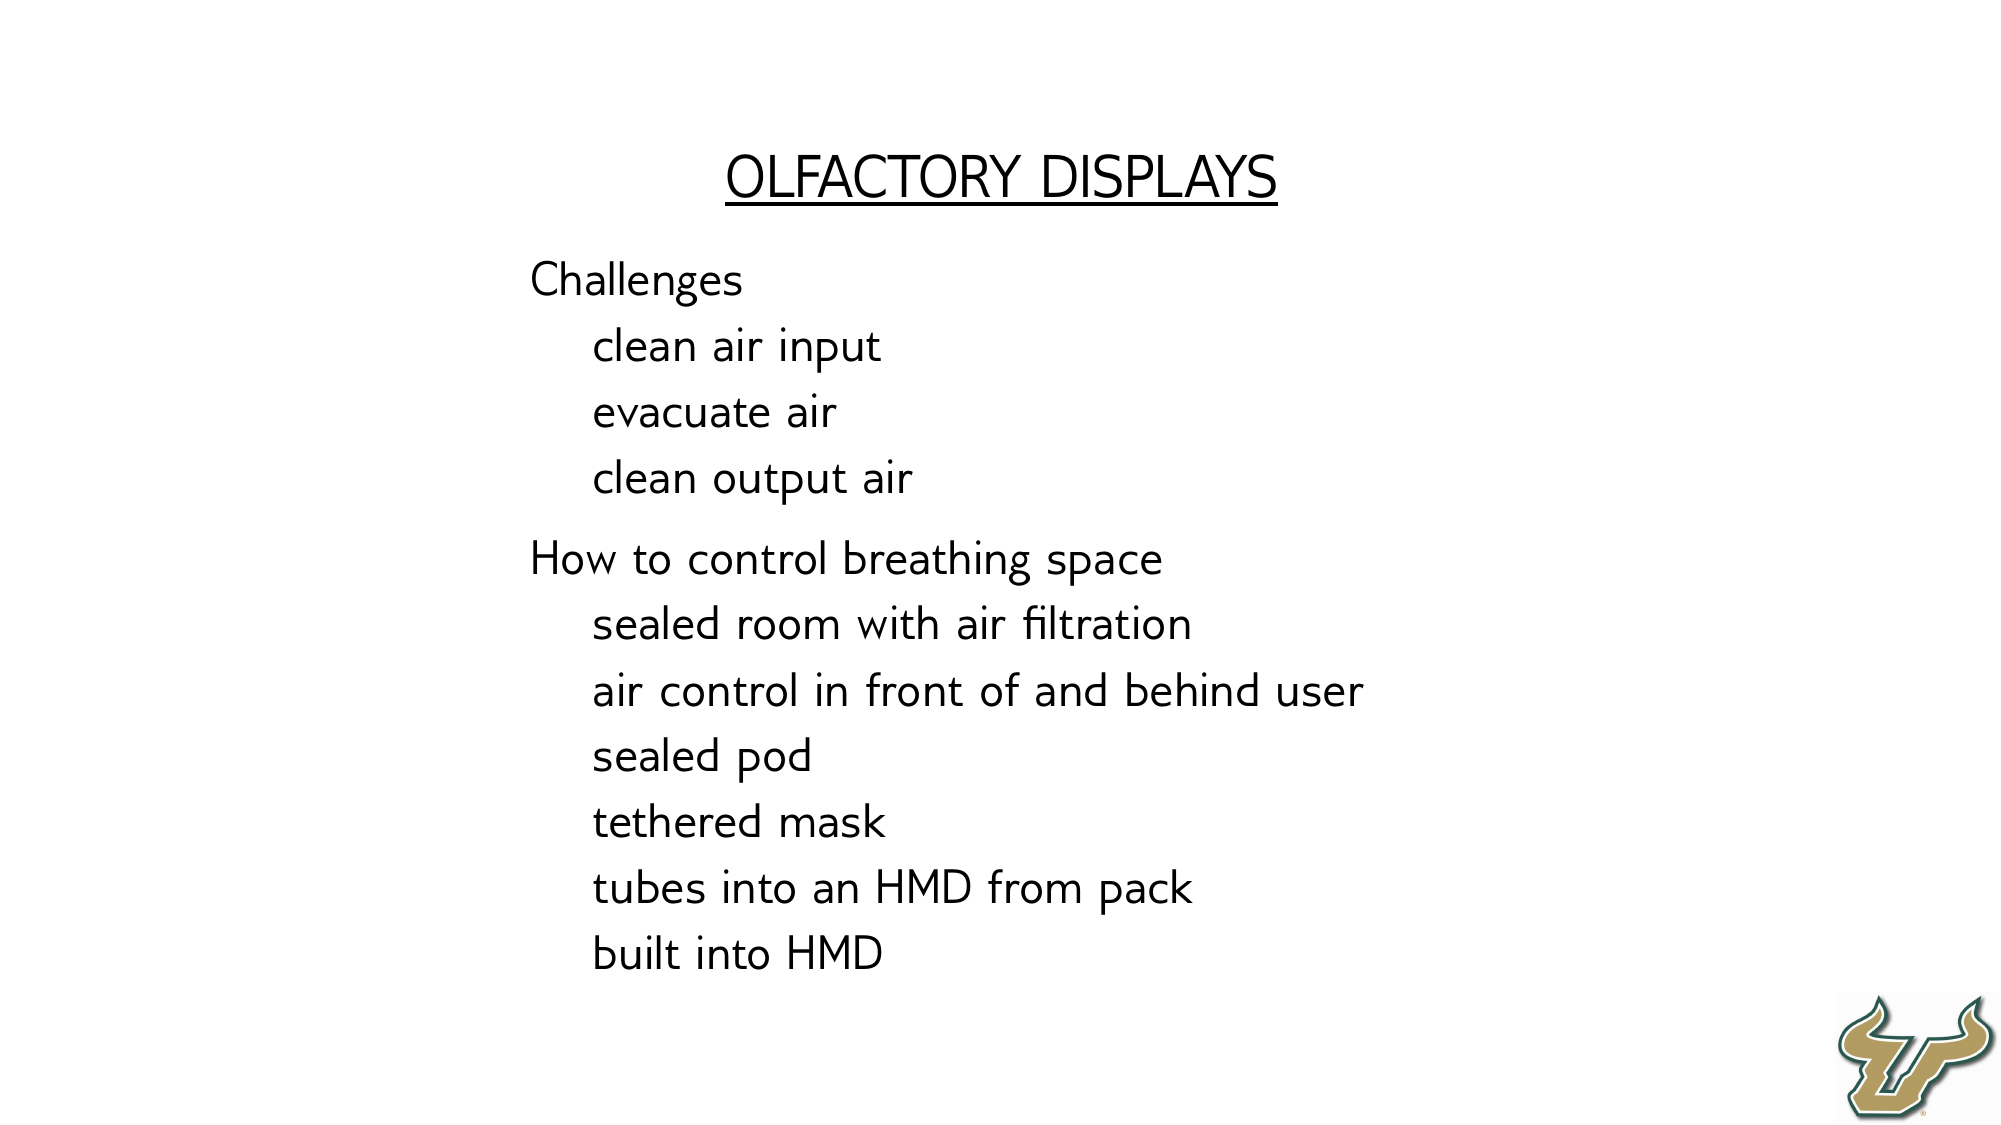

Olfactory Displays
Challenges
clean air input
evacuate air
clean output air
How to control breathing space
sealed room with air filtration
air control in front of and behind user
sealed pod
tethered mask
tubes into an HMD from pack
built into HMD